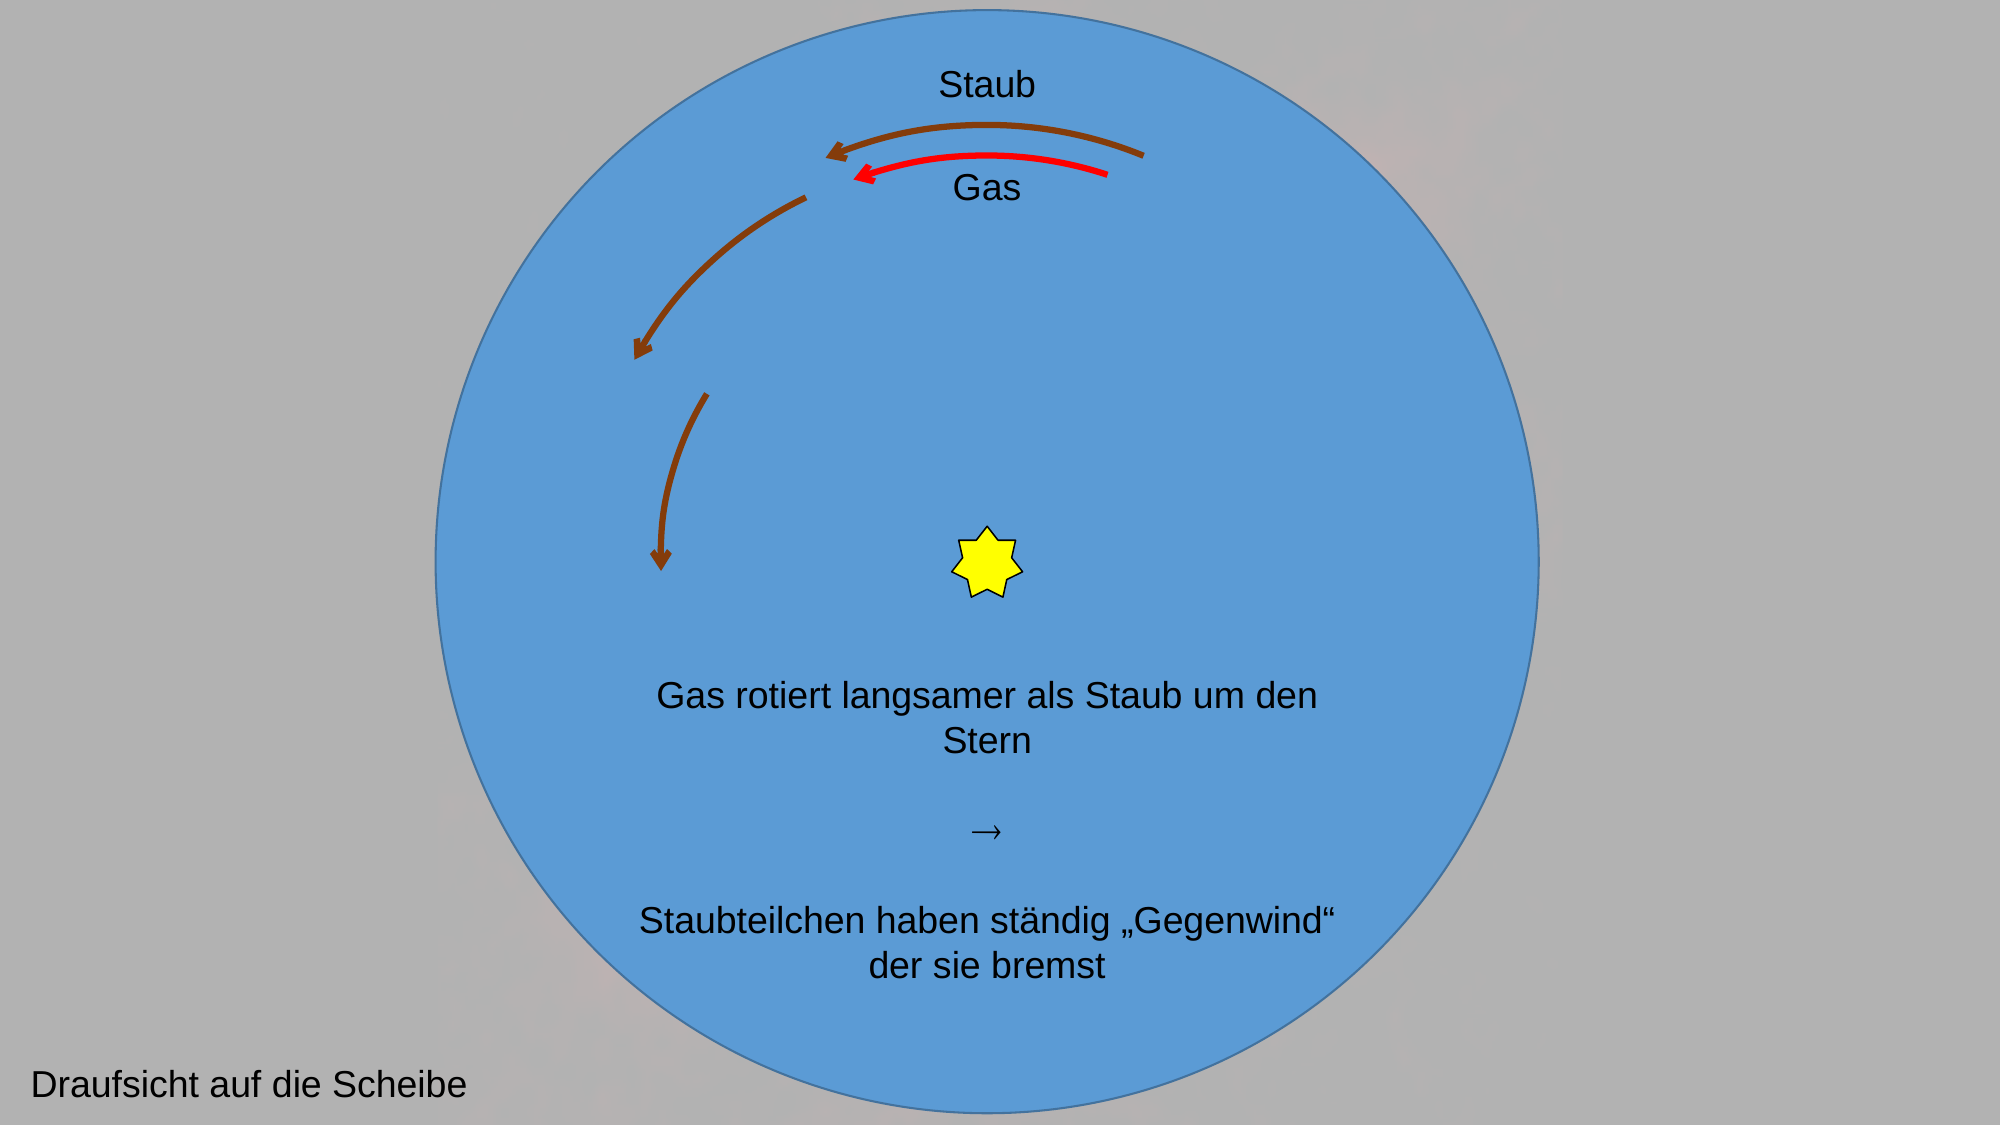

Staub

Gas

Gas rotiert langsamer als Staub um den Stern

→

Staubteilchen haben ständig „Gegenwind“ der sie bremst
Draufsicht auf die Scheibe